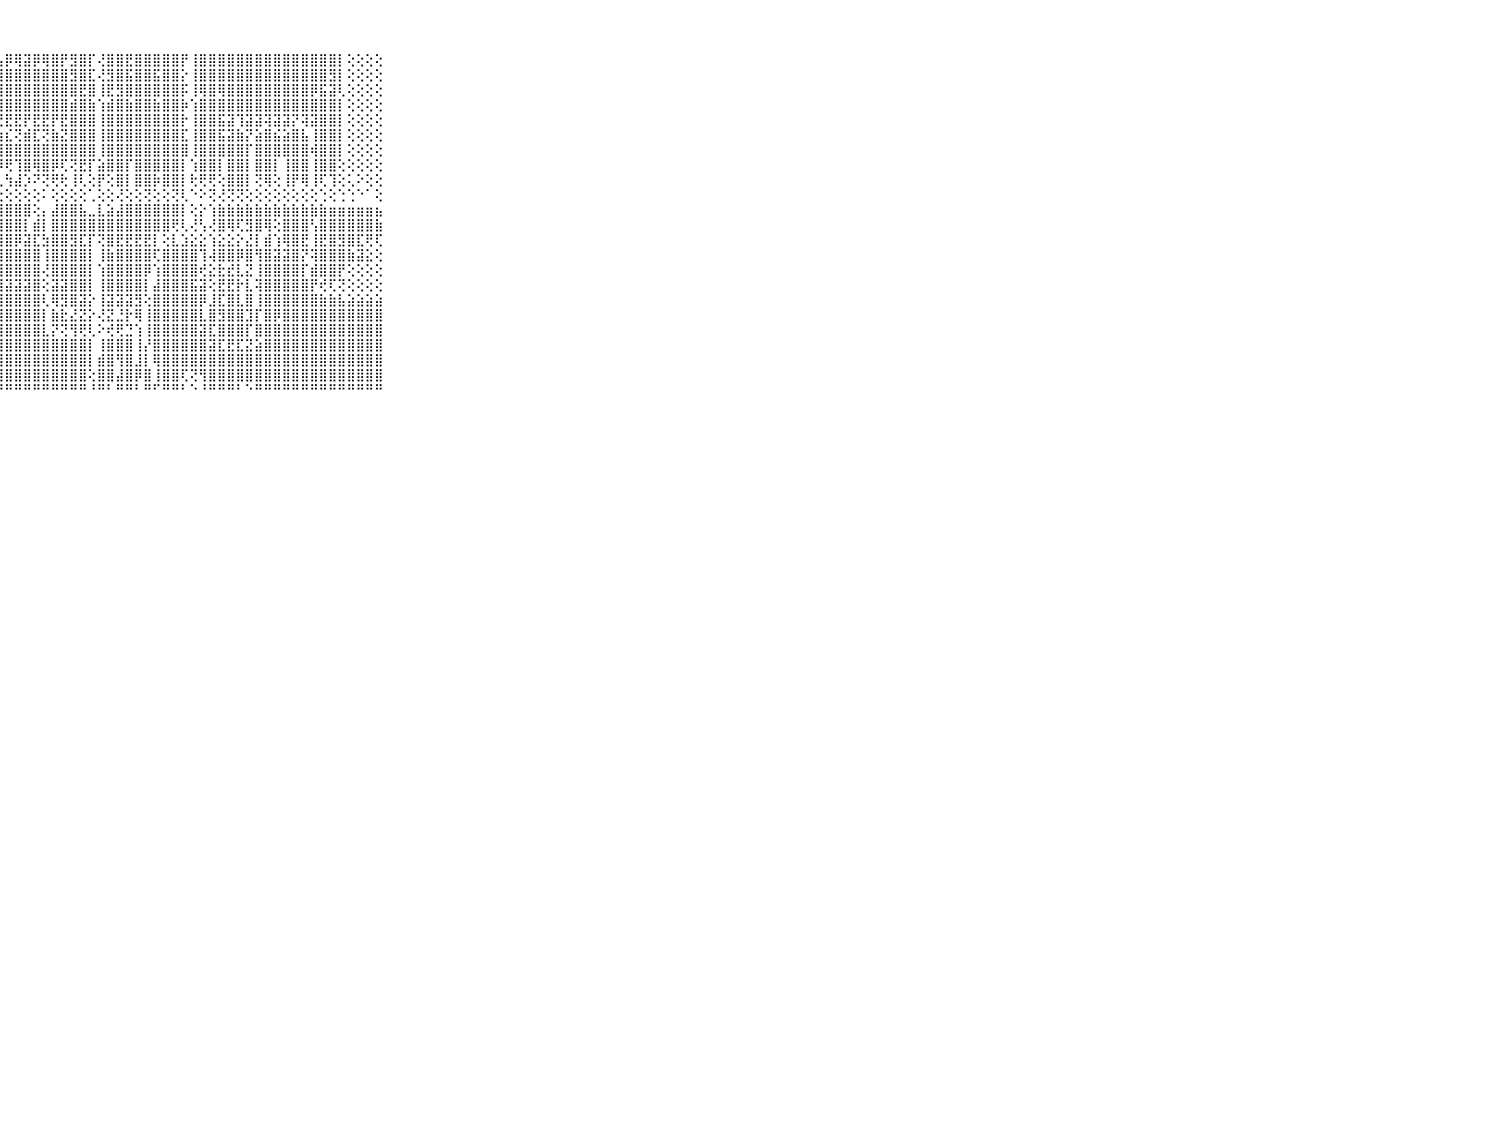

⠀⠀⠀⠀⠀⠀⠀⠀⠀⠀⠀⠀⠀⠀⠀⠀⠀⠀⠀⠀⢕⠁⠄⢕⢸⣝⢟⣧⡿⢿⣽⡿⢿⣿⡟⣻⣿⡏⢜⣿⣿⣟⣿⣿⣿⣿⣿⡟⢸⣿⣿⣿⣿⣿⣿⣿⣿⣿⣿⣿⣿⣿⣿⣿⡇⢕⢕⢕⢕⠀⠀⠀⠀⠀⠀⠀⠀⠀⠀⠀⠀
⠀⠀⠀⠀⠀⠀⠀⠀⠀⠀⠀⠀⠀⠀⠀⠀⠀⠀⠀⢔⢕⠀⢐⢕⣻⡿⣻⣿⣿⣿⣿⣿⣿⣿⣿⣻⣿⣏⢜⣻⣿⣯⣿⣿⣯⣿⣿⡕⢸⣿⣿⣿⣿⣿⣿⣿⣿⣿⣿⣿⣿⣿⣿⣻⡇⢕⢕⢕⢕⠀⠀⠀⠀⠀⠀⠀⠀⠀⠀⠀⠀
⠀⠀⠀⠀⠀⠀⠀⠀⠀⠀⠀⠀⠀⠀⠀⠀⠀⠀⠀⢕⢕⠀⠔⢕⡷⣾⣿⣿⣿⣿⣿⣿⣿⣿⣿⣿⣟⣿⢸⣟⣻⣿⣿⣿⣿⣿⣿⡯⢸⢿⣿⢿⣿⣿⣿⣿⣿⣿⣿⣿⣿⡿⣯⣽⢇⢕⢕⢕⢕⠀⠀⠀⠀⠀⠀⠀⠀⠀⠀⠀⠀
⠀⠀⠀⠀⠀⠀⠀⠀⠀⠀⠀⠀⠀⠀⠀⠀⠀⠀⢀⢕⢕⢄⢑⢕⣾⣿⣼⣿⣿⣿⣿⣿⣿⣿⣿⣾⣿⣷⢱⣾⣿⣷⣿⣿⣷⣿⣿⡷⢱⣿⣿⣿⣿⣿⣿⣿⣿⣿⣿⣿⣿⣿⣿⣿⡇⢕⢕⢕⢕⠀⠀⠀⠀⠀⠀⠀⠀⠀⠀⠀⠀
⠀⠀⠀⠀⠀⠀⠀⠀⠀⠀⠀⠀⠀⠀⠀⠀⠀⠀⢔⢕⢕⢕⢕⢕⣿⣿⣟⣟⣟⣟⡟⣟⣟⡟⣟⣿⣿⣿⢸⣿⣿⣿⣿⣿⣿⣿⣿⡗⢸⣿⣿⣯⣽⢹⣽⣽⢽⣽⣽⡝⢽⣽⣿⣿⡇⢕⢕⢕⢕⠀⠀⠀⠀⠀⠀⠀⠀⠀⠀⠀⠀
⠀⠀⠀⠀⠀⠀⠀⠀⠀⠀⠀⠀⠀⠀⠀⠀⠀⠀⢕⢕⢕⢕⢕⢕⣿⣿⣏⣱⣎⢝⣾⣏⢝⣷⣝⣿⣿⣿⢸⣿⣿⣿⣿⣿⣿⣿⣿⣏⢸⣿⣿⣯⣽⣷⡝⣵⣿⣮⣵⣿⣧⢸⣿⣿⡇⢕⢕⢕⢕⠀⠀⠀⠀⠀⠀⠀⠀⠀⠀⠀⠀
⠀⠀⠀⠀⠀⠀⠀⠀⠀⠀⠀⠀⠀⠀⠀⠀⠀⢄⢕⢕⢕⢕⢕⢕⣿⣿⣷⣿⣿⣿⣿⣿⣿⣿⣿⣿⣿⣿⢸⣿⣿⣿⣿⣿⣿⣿⣿⣿⢸⣿⣿⣿⣿⣿⡏⣿⣿⣿⣿⣿⣿⢾⣿⣿⡇⢕⢕⢕⢕⠀⠀⠀⠀⠀⠀⠀⠀⠀⠀⠀⠀
⠀⠀⠀⠀⠀⠀⠀⠀⠀⠀⠀⠀⠀⠀⠀⠀⠀⢕⢕⢕⢕⢕⢕⢕⣿⡟⢕⡿⢟⢹⣿⢿⣿⡿⢏⢝⣟⡏⣵⣿⣿⡏⣿⣿⣿⣿⣿⡇⢱⣿⣿⡇⣿⣿⡇⣿⣿⡇⢸⣿⣿⢸⣿⣿⢕⢕⢕⢕⢕⠀⠀⠀⠀⠀⠀⠀⠀⠀⠀⠀⠀
⠀⠀⠀⠀⠀⠀⠀⠀⠀⠀⠀⠀⠀⢄⢄⢐⠄⢱⡕⢕⢕⢕⢕⢕⣿⢕⢕⢇⢳⣼⡱⠝⢝⢟⢗⢸⢇⢕⡟⢕⣿⡇⣿⣿⡷⣿⣿⡇⢗⢟⢟⢕⣿⣿⡇⢝⢿⢕⢸⡟⢿⢸⢏⢹⢕⢅⠕⢕⢕⠀⠀⠀⠀⠀⠀⠀⠀⠀⠀⠀⠀
⠀⠀⠀⠀⠀⠀⠀⠀⠀⠀⠀⠀⠀⠀⠀⠁⠑⢕⢕⢕⢕⢕⢕⢕⢜⢕⢕⢕⢕⢕⢕⢕⠅⢕⢕⢕⢕⢁⢕⢕⢜⢕⢕⢝⢕⢕⢝⢇⠑⠕⢝⢜⢝⢝⢕⢕⢕⢕⢕⢕⢕⢕⢑⢕⢑⢑⠑⠁⢕⠀⠀⠀⠀⠀⠀⠀⠀⠀⠀⠀⠀
⠀⠀⠀⠀⠀⠀⠀⠀⠀⠀⠀⣼⣿⣿⣿⣿⣿⣼⣿⣿⣿⣿⣿⣿⣿⣿⣿⣿⣿⣿⣿⢕⡄⣼⣿⣿⣧⣀⣇⣵⣼⣿⣿⣿⣿⣿⣿⡇⢕⡕⢱⣷⣷⣷⣷⣷⣷⣷⣷⣷⣷⣷⣷⣶⣶⣶⣶⣶⣦⠀⠀⠀⠀⠀⠀⠀⠀⠀⠀⠀⠀
⠀⠀⠀⠀⠀⠀⠀⠀⠀⠀⠀⣿⡏⡏⣿⡟⣿⣿⣿⣿⣿⣿⣿⣿⣿⣿⣿⣿⣿⣿⡇⣾⡇⣿⣿⣿⣿⣿⣿⣿⣿⣿⣿⣿⣿⣿⢟⢇⢜⢣⢜⣿⢿⢏⣻⣿⢿⢕⣿⣿⣿⢣⣿⣿⣿⣿⣿⣿⣷⠀⠀⠀⠀⠀⠀⠀⠀⠀⠀⠀⠀
⠀⠀⠀⠀⠀⠀⠀⠀⠀⠀⠀⢹⢇⢇⢿⡇⣿⣝⣿⣿⣿⣿⣿⣿⣿⣿⣿⣿⣿⡿⣽⣏⣳⣿⣿⣻⣏⡏⢝⣿⣟⣟⣟⣟⡇⢕⣇⣱⣕⣕⢱⣕⣕⡕⣜⡇⣾⢱⢿⣿⣟⢸⣟⣿⣻⣿⣏⢟⢏⠀⠀⠀⠀⠀⠀⠀⠀⠀⠀⠀⠀
⠀⠀⠀⠀⠀⠀⠀⠀⠀⠀⠀⢱⢷⢗⣞⣳⣿⣿⣿⣿⣿⣿⣿⣿⣿⣿⣿⣿⣿⣿⣿⣿⢸⣿⣿⣿⣿⡇⢸⣷⣿⣿⣿⣿⢏⣿⣿⣿⣿⢹⢼⣿⣿⡿⣿⢻⣿⣽⣽⣿⡝⢽⣿⣿⣿⣷⣽⣕⢕⠀⠀⠀⠀⠀⠀⠀⠀⠀⠀⠀⠀
⠀⠀⠀⠀⠀⠀⠀⠀⠀⠀⠀⣿⣿⣿⣿⣿⣿⣿⣿⣿⣿⣿⣿⣿⣿⣿⣿⣿⣿⣿⣿⣿⢜⣿⣿⣿⣿⡇⢱⣿⣿⣿⣿⡿⢱⣿⣿⣿⣿⢞⣕⣗⣞⣇⣝⢸⣿⣿⣿⣿⡏⣾⣿⣿⡟⢕⢕⢕⢕⠀⠀⠀⠀⠀⠀⠀⠀⠀⠀⠀⠀
⠀⠀⠀⠀⠀⠀⠀⠀⠀⠀⠀⣿⣿⣿⣿⣿⣿⣿⣿⣿⣿⣿⣿⣿⣯⣽⣽⣽⣽⣽⣽⣿⢕⣽⣽⣿⣿⡇⢸⣿⣿⣿⣿⡇⣼⣿⣿⣿⣯⣽⢕⣟⣟⡗⣇⢽⣿⣿⣿⣿⣿⡟⢞⢏⢝⢕⢕⢕⢕⠀⠀⠀⠀⠀⠀⠀⠀⠀⠀⠀⠀
⠀⠀⠀⠀⠀⠀⠀⠀⠀⠀⠀⣿⣿⣿⣿⣿⣿⣿⣿⣿⣿⣿⣿⣿⣿⣿⣿⣿⣿⣿⣿⣿⢇⢿⣻⣿⣽⡕⢸⣽⣽⣽⣻⢕⣿⣿⣿⣿⣿⡿⣸⣏⣿⣇⣿⢸⣿⣿⣿⣿⣿⣿⣷⣷⣧⣵⣵⣵⣵⠀⠀⠀⠀⠀⠀⠀⠀⠀⠀⠀⠀
⠀⠀⠀⠀⠀⠀⠀⠀⠀⠀⠀⣿⣿⣿⣿⡿⢻⡟⢿⣿⣿⣿⣿⣿⣿⣿⣿⣿⣿⣿⣿⣿⡇⣷⣗⣜⣝⡕⢜⣝⣘⡗⢿⢸⣿⣿⣿⣿⣿⣇⣿⣻⣿⣿⣹⡏⣿⡿⣿⣿⣿⣿⣿⣿⣿⣿⣿⣿⣿⠀⠀⠀⠀⠀⠀⠀⠀⠀⠀⠀⠀
⠀⠀⠀⠀⠀⠀⠀⠀⠀⠀⠀⢟⢏⣹⣽⣿⣿⡜⣕⣸⢿⣿⣿⣿⣿⣿⣿⣿⣿⣿⣿⣿⣇⡝⢝⢻⢟⢇⠕⢞⢟⣙⢱⢸⣿⣿⣿⣿⣿⣽⣏⣿⣿⣿⡏⣿⣿⣿⣿⣿⣿⣿⣿⣿⣿⣿⣿⣿⣿⠀⠀⠀⠀⠀⠀⠀⠀⠀⠀⠀⠀
⠀⠀⠀⠀⠀⠀⠀⠀⠀⠀⠀⢱⣕⣿⣿⣿⣿⡇⢻⣿⢷⢻⣿⣿⣿⣿⣿⣿⣿⣿⣿⣿⣿⣿⣿⣿⣿⡇⢸⣿⣿⣿⢸⡜⣿⣿⣿⣿⣿⣿⣽⣏⣟⣏⣝⣵⣿⣿⣿⣿⣿⣿⣿⣿⣿⣿⣿⣿⣿⠀⠀⠀⠀⠀⠀⠀⠀⠀⠀⠀⠀
⠀⠀⠀⠀⠀⠀⠀⠀⠀⠀⠀⣿⣿⣿⣿⣿⣿⣿⢸⣿⣾⣷⢻⣿⣿⣿⣿⣿⣿⣿⣿⣿⣿⣿⣿⣿⣿⡇⣾⣿⢻⣿⣸⡇⢿⣿⣿⣿⣿⣿⣿⣿⣿⣿⣿⣿⣿⣿⣿⣿⣿⣿⣿⣿⣿⣿⣿⣿⣿⠀⠀⠀⠀⠀⠀⠀⠀⠀⠀⠀⠀
⠀⠀⠀⠀⠀⠀⠀⠀⠀⠀⠀⣿⣿⣿⣿⣿⣿⣿⡏⣿⢻⣿⢸⣿⣿⣿⣿⣿⣿⣿⣿⣿⣿⣿⣿⣿⣿⢕⣿⣿⣼⣿⡿⣿⢸⣿⣿⢏⢝⢻⣿⣿⣿⣿⣿⣿⣿⣿⣿⣿⣿⣿⣿⣿⣿⣿⣿⣿⣿⠀⠀⠀⠀⠀⠀⠀⠀⠀⠀⠀⠀
⠀⠀⠀⠀⠀⠀⠀⠀⠀⠀⠀⠛⠛⠛⠛⠛⠛⠛⠃⠛⠘⠛⠘⠛⠛⠛⠛⠛⠛⠛⠛⠛⠛⠛⠛⠛⠛⠘⠛⠃⠛⠛⠃⠛⠋⠛⠛⠃⠑⠘⠛⠛⠛⠃⠑⠛⠛⠛⠛⠛⠛⠛⠛⠛⠛⠛⠛⠛⠛⠀⠀⠀⠀⠀⠀⠀⠀⠀⠀⠀⠀